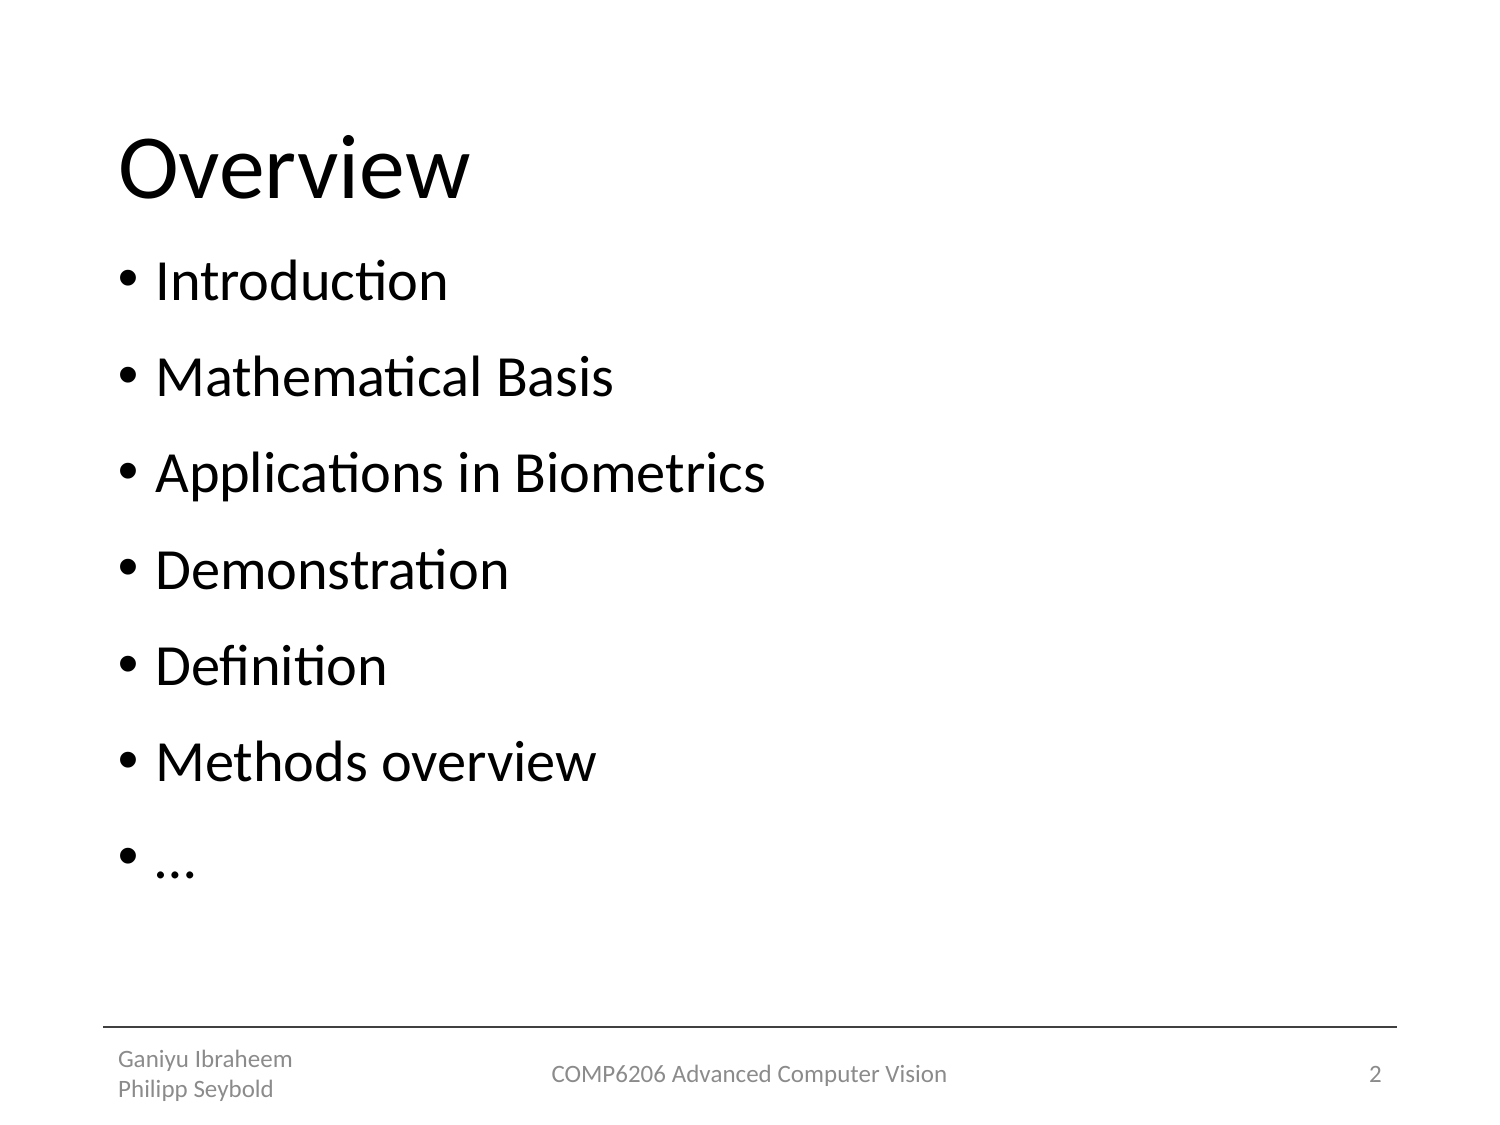

# Overview
Introduction
Mathematical Basis
Applications in Biometrics
Demonstration
Definition
Methods overview
…
Ganiyu Ibraheem   Philipp Seybold
COMP6206 Advanced Computer Vision
2